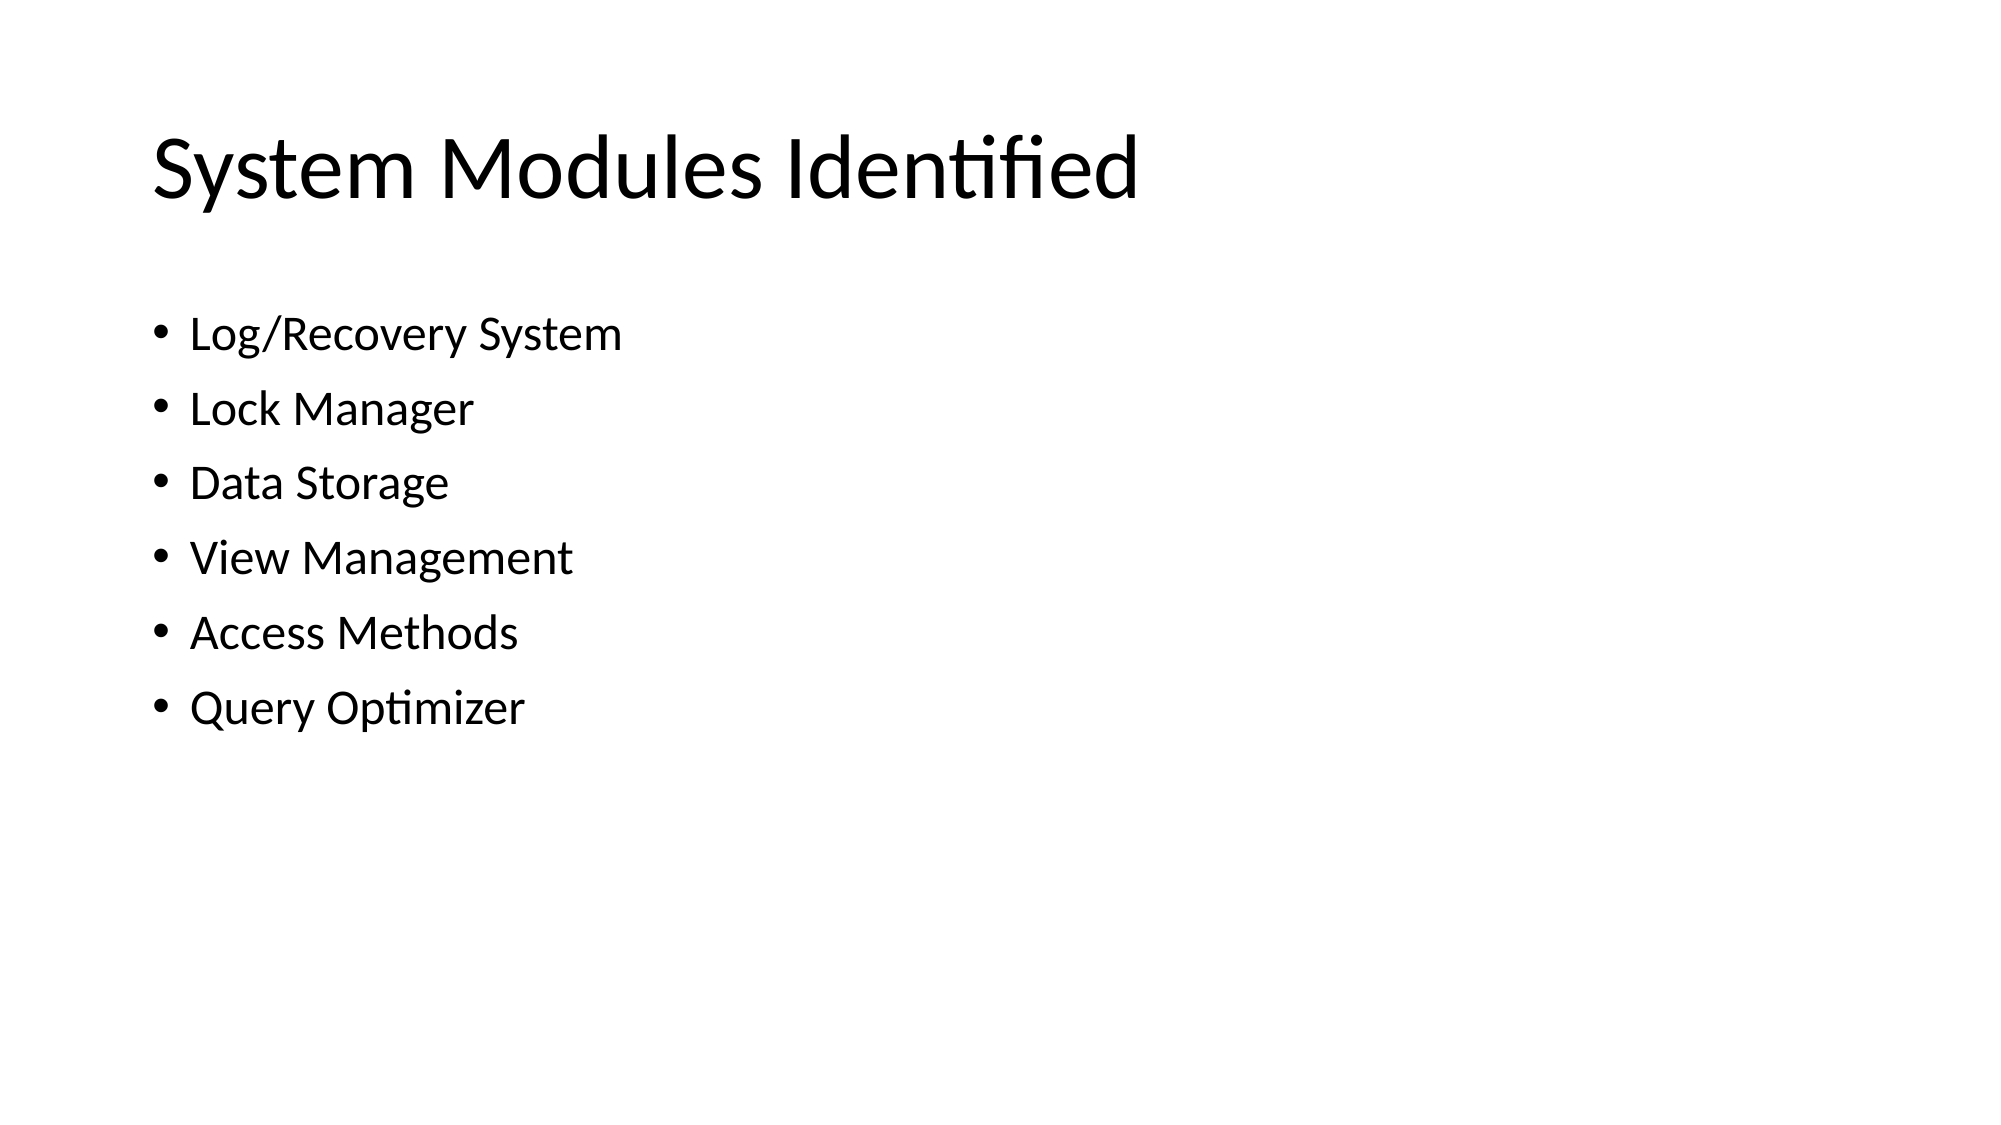

# System Modules Identified
Log/Recovery System
Lock Manager
Data Storage
View Management
Access Methods
Query Optimizer